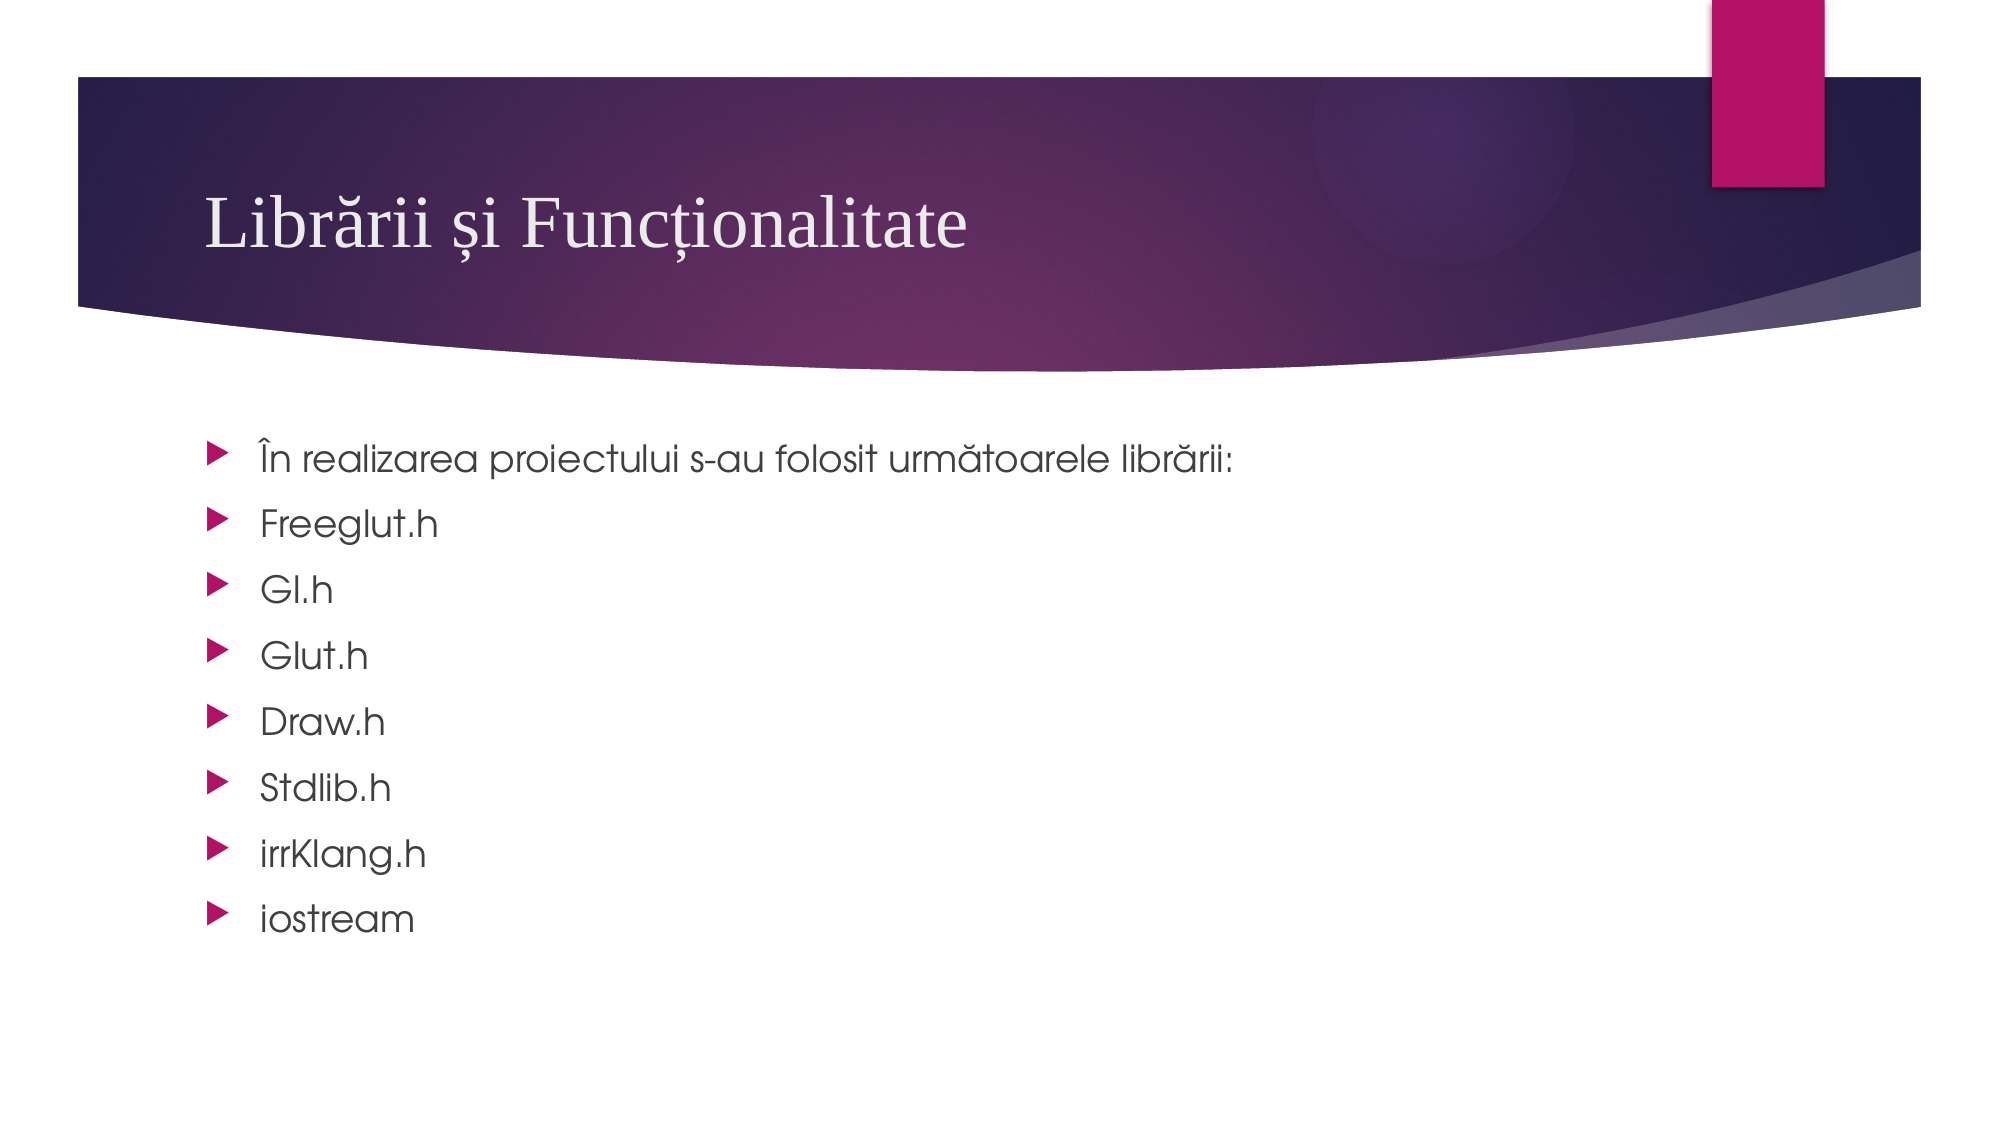

# Librării și Funcționalitate
În realizarea proiectului s-au folosit următoarele librării:
Freeglut.h
Gl.h
Glut.h
Draw.h
Stdlib.h
irrKlang.h
iostream